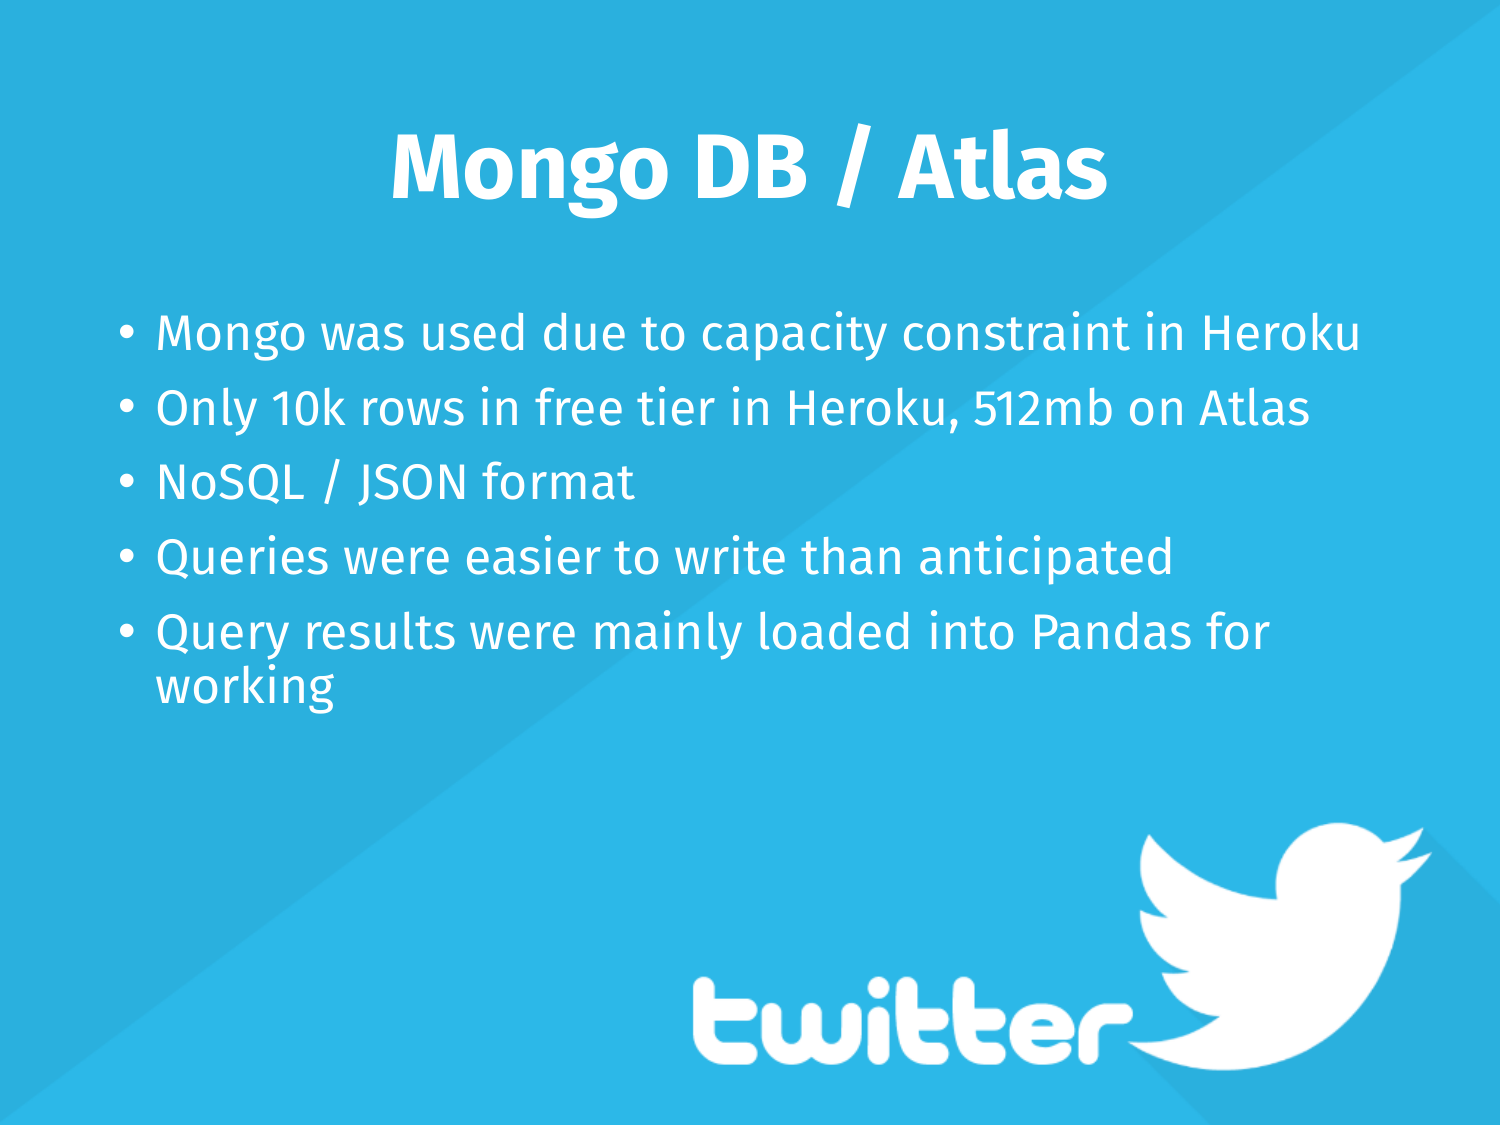

# Mongo DB / Atlas
Mongo was used due to capacity constraint in Heroku
Only 10k rows in free tier in Heroku, 512mb on Atlas
NoSQL / JSON format
Queries were easier to write than anticipated
Query results were mainly loaded into Pandas for working